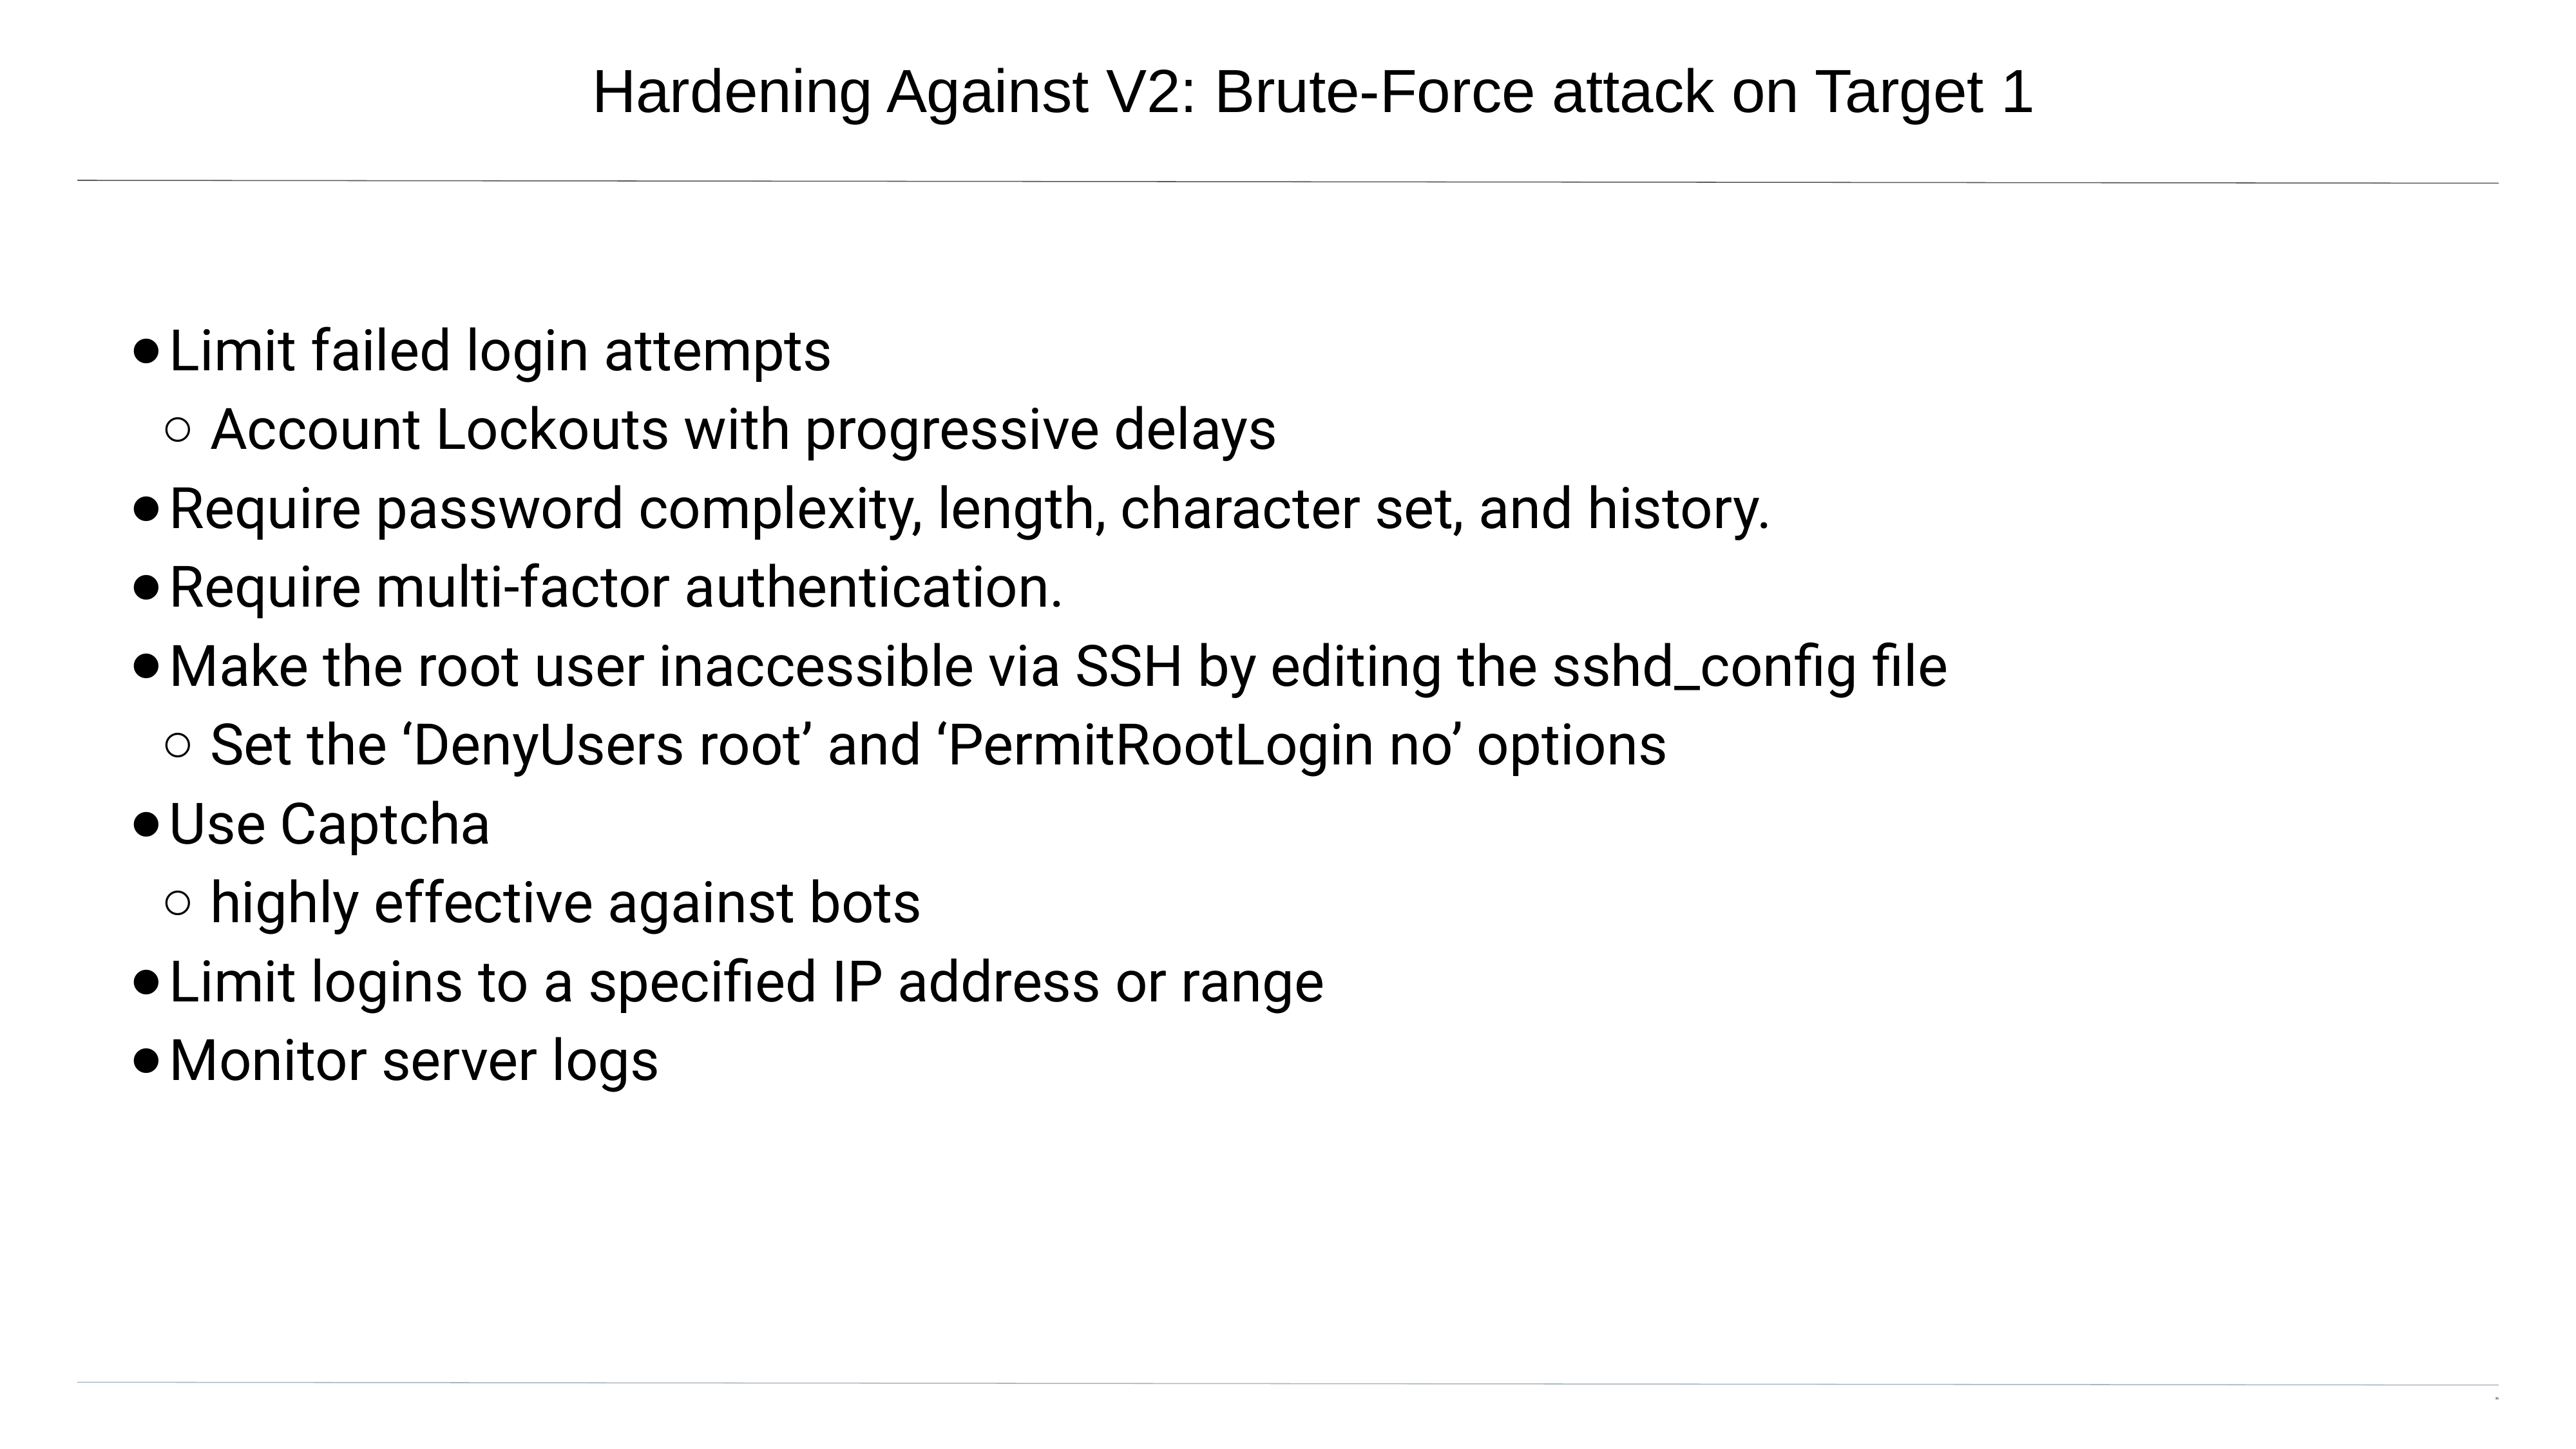

# Hardening Against V2: Brute-Force attack on Target 1

Limit failed login attempts
Account Lockouts with progressive delays
Require password complexity, length, character set, and history.
Require multi-factor authentication.
Make the root user inaccessible via SSH by editing the sshd_config file
Set the ‘DenyUsers root’ and ‘PermitRootLogin no’ options
Use Captcha
highly effective against bots
Limit logins to a specified IP address or range
Monitor server logs

36